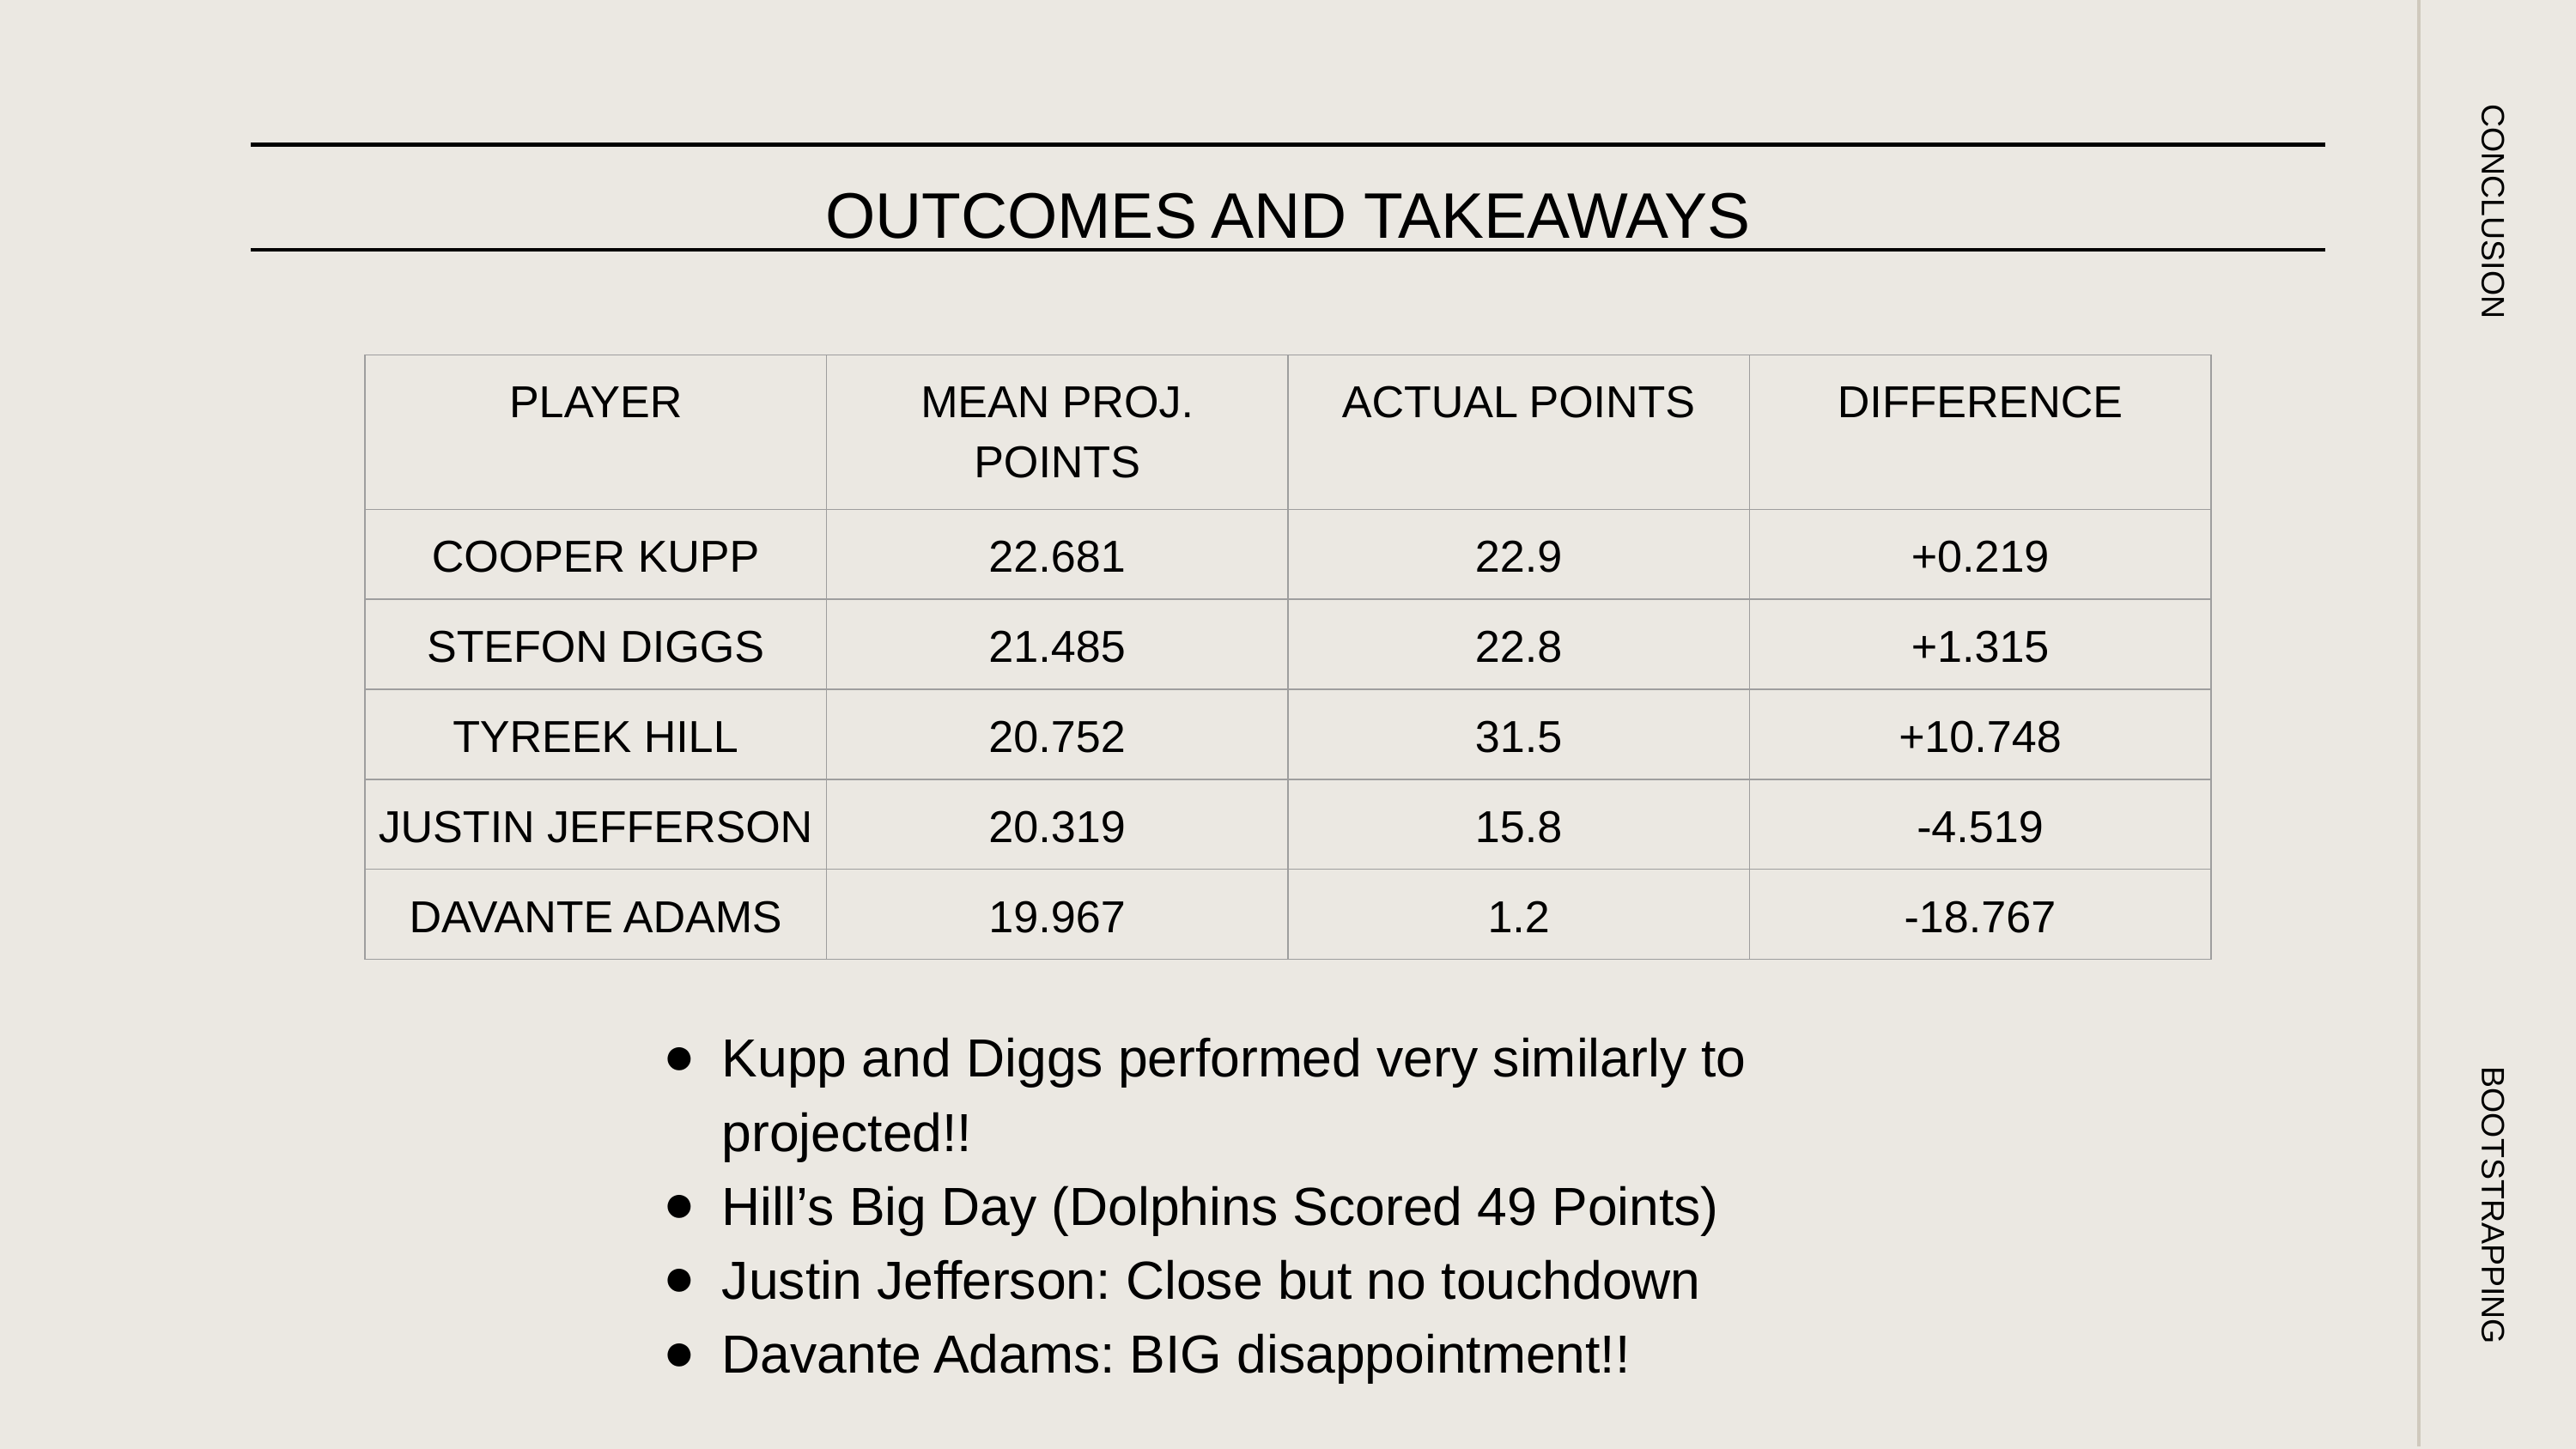

CONCLUSION
BOOTSTRAPPING
OUTCOMES AND TAKEAWAYS
| PLAYER | MEAN PROJ. POINTS | ACTUAL POINTS | DIFFERENCE |
| --- | --- | --- | --- |
| COOPER KUPP | 22.681 | 22.9 | +0.219 |
| STEFON DIGGS | 21.485 | 22.8 | +1.315 |
| TYREEK HILL | 20.752 | 31.5 | +10.748 |
| JUSTIN JEFFERSON | 20.319 | 15.8 | -4.519 |
| DAVANTE ADAMS | 19.967 | 1.2 | -18.767 |
Kupp and Diggs performed very similarly to projected!!
Hill’s Big Day (Dolphins Scored 49 Points)
Justin Jefferson: Close but no touchdown
Davante Adams: BIG disappointment!!